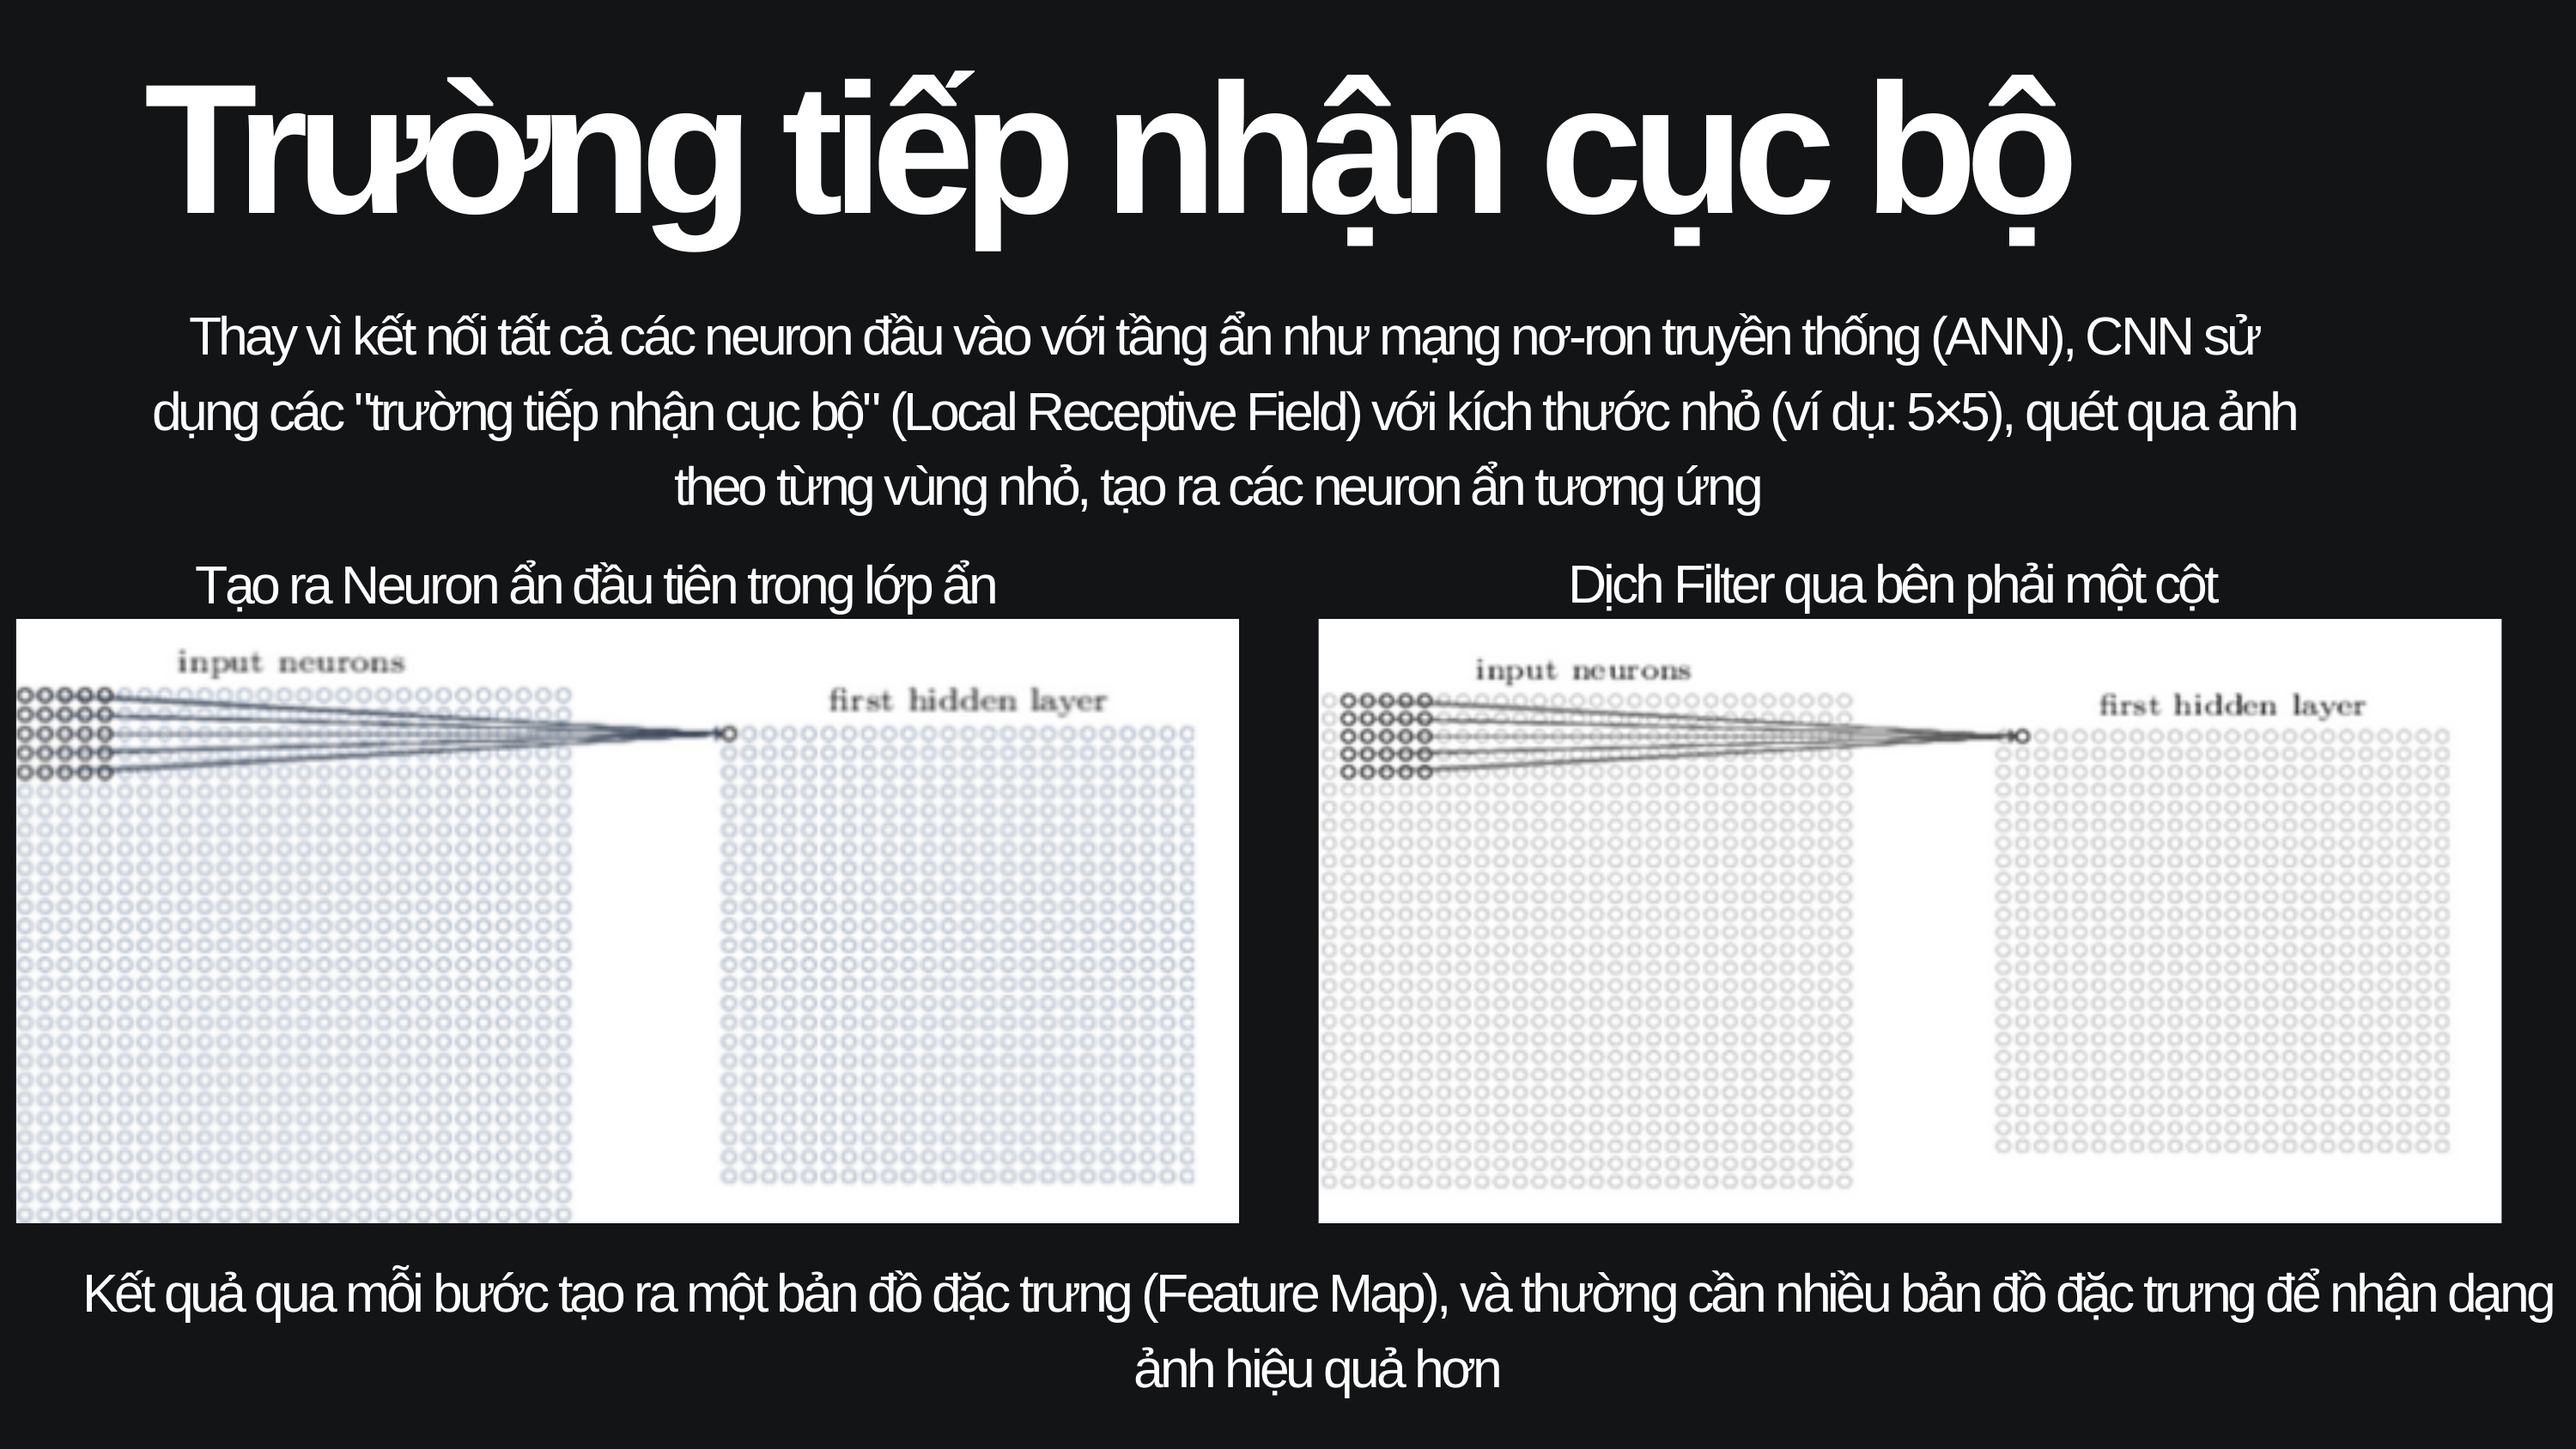

Trường tiếp nhận cục bộ
Thay vì kết nối tất cả các neuron đầu vào với tầng ẩn như mạng nơ-ron truyền thống (ANN), CNN sử dụng các "trường tiếp nhận cục bộ" (Local Receptive Field) với kích thước nhỏ (ví dụ: 5×5), quét qua ảnh theo từng vùng nhỏ, tạo ra các neuron ẩn tương ứng
Dịch Filter qua bên phải một cột

Tạo ra Neuron ẩn đầu tiên trong lớp ẩn 1

Kết quả qua mỗi bước tạo ra một bản đồ đặc trưng (Feature Map), và thường cần nhiều bản đồ đặc trưng để nhận dạng ảnh hiệu quả hơn